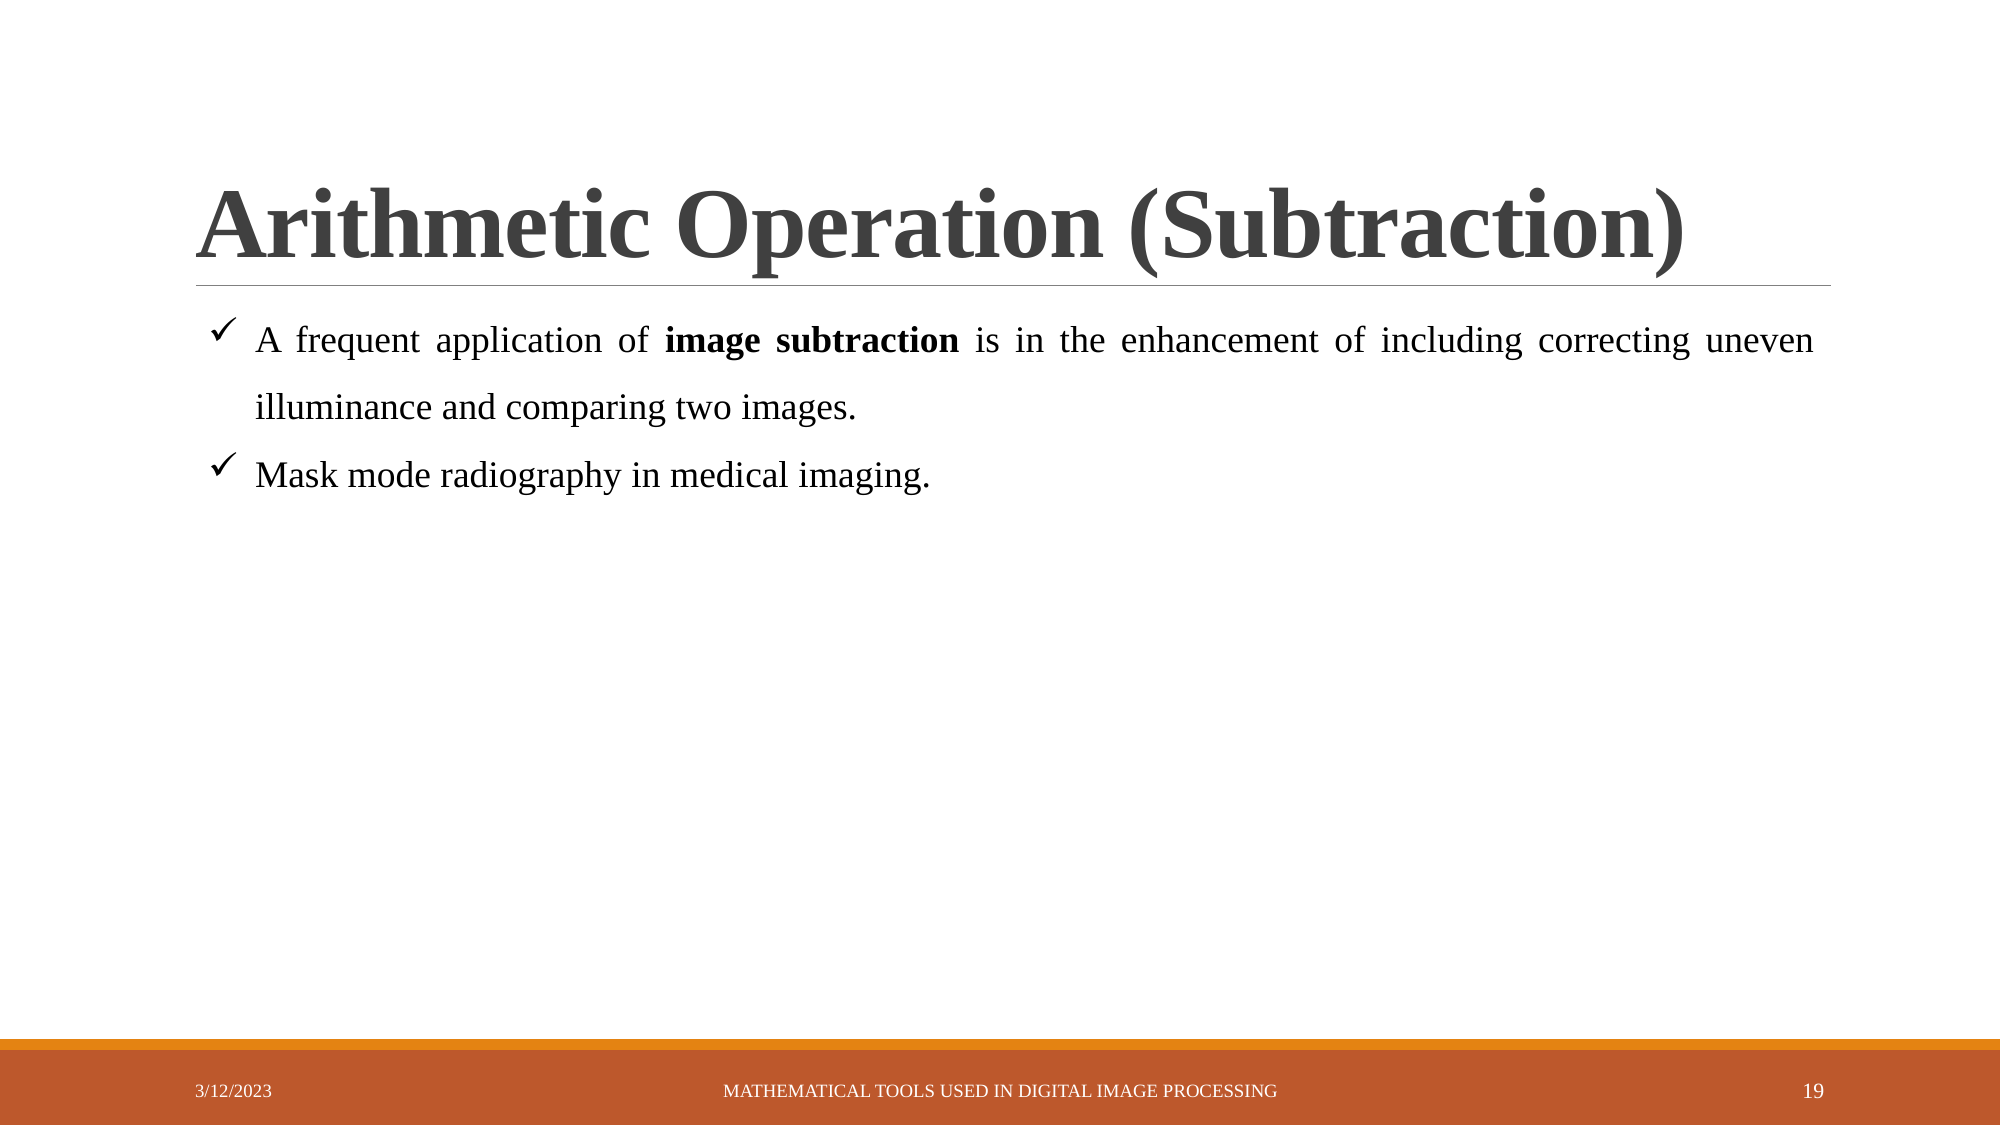

# Arithmetic Operation (Subtraction)
A frequent application of image subtraction is in the enhancement of including correcting uneven illuminance and comparing two images.
Mask mode radiography in medical imaging.
3/12/2023
Mathematical Tools Used in Digital Image Processing
19